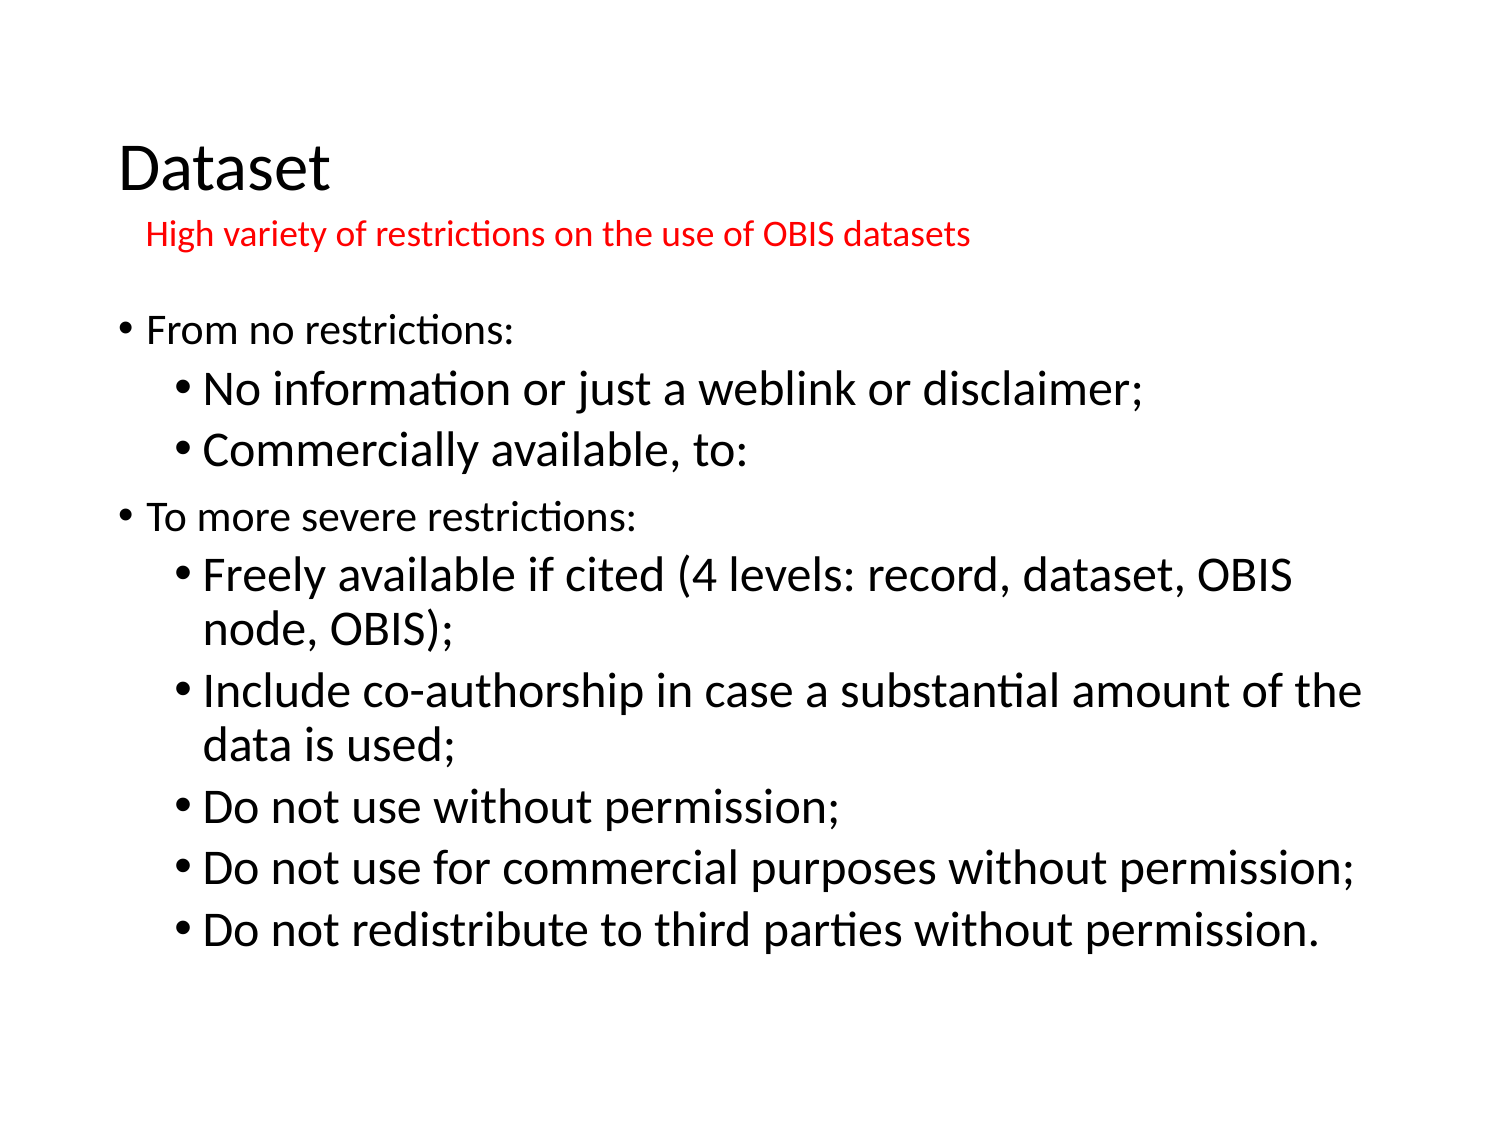

# Dataset use constraints
High variety of restrictions on the use of OBIS datasets
From no restrictions:
No information or just a weblink or disclaimer;
Commercially available, to:
To more severe restrictions:
Freely available if cited (4 levels: record, dataset, OBIS node, OBIS);
Include co-authorship in case a substantial amount of the data is used;
Do not use without permission;
Do not use for commercial purposes without permission;
Do not redistribute to third parties without permission.